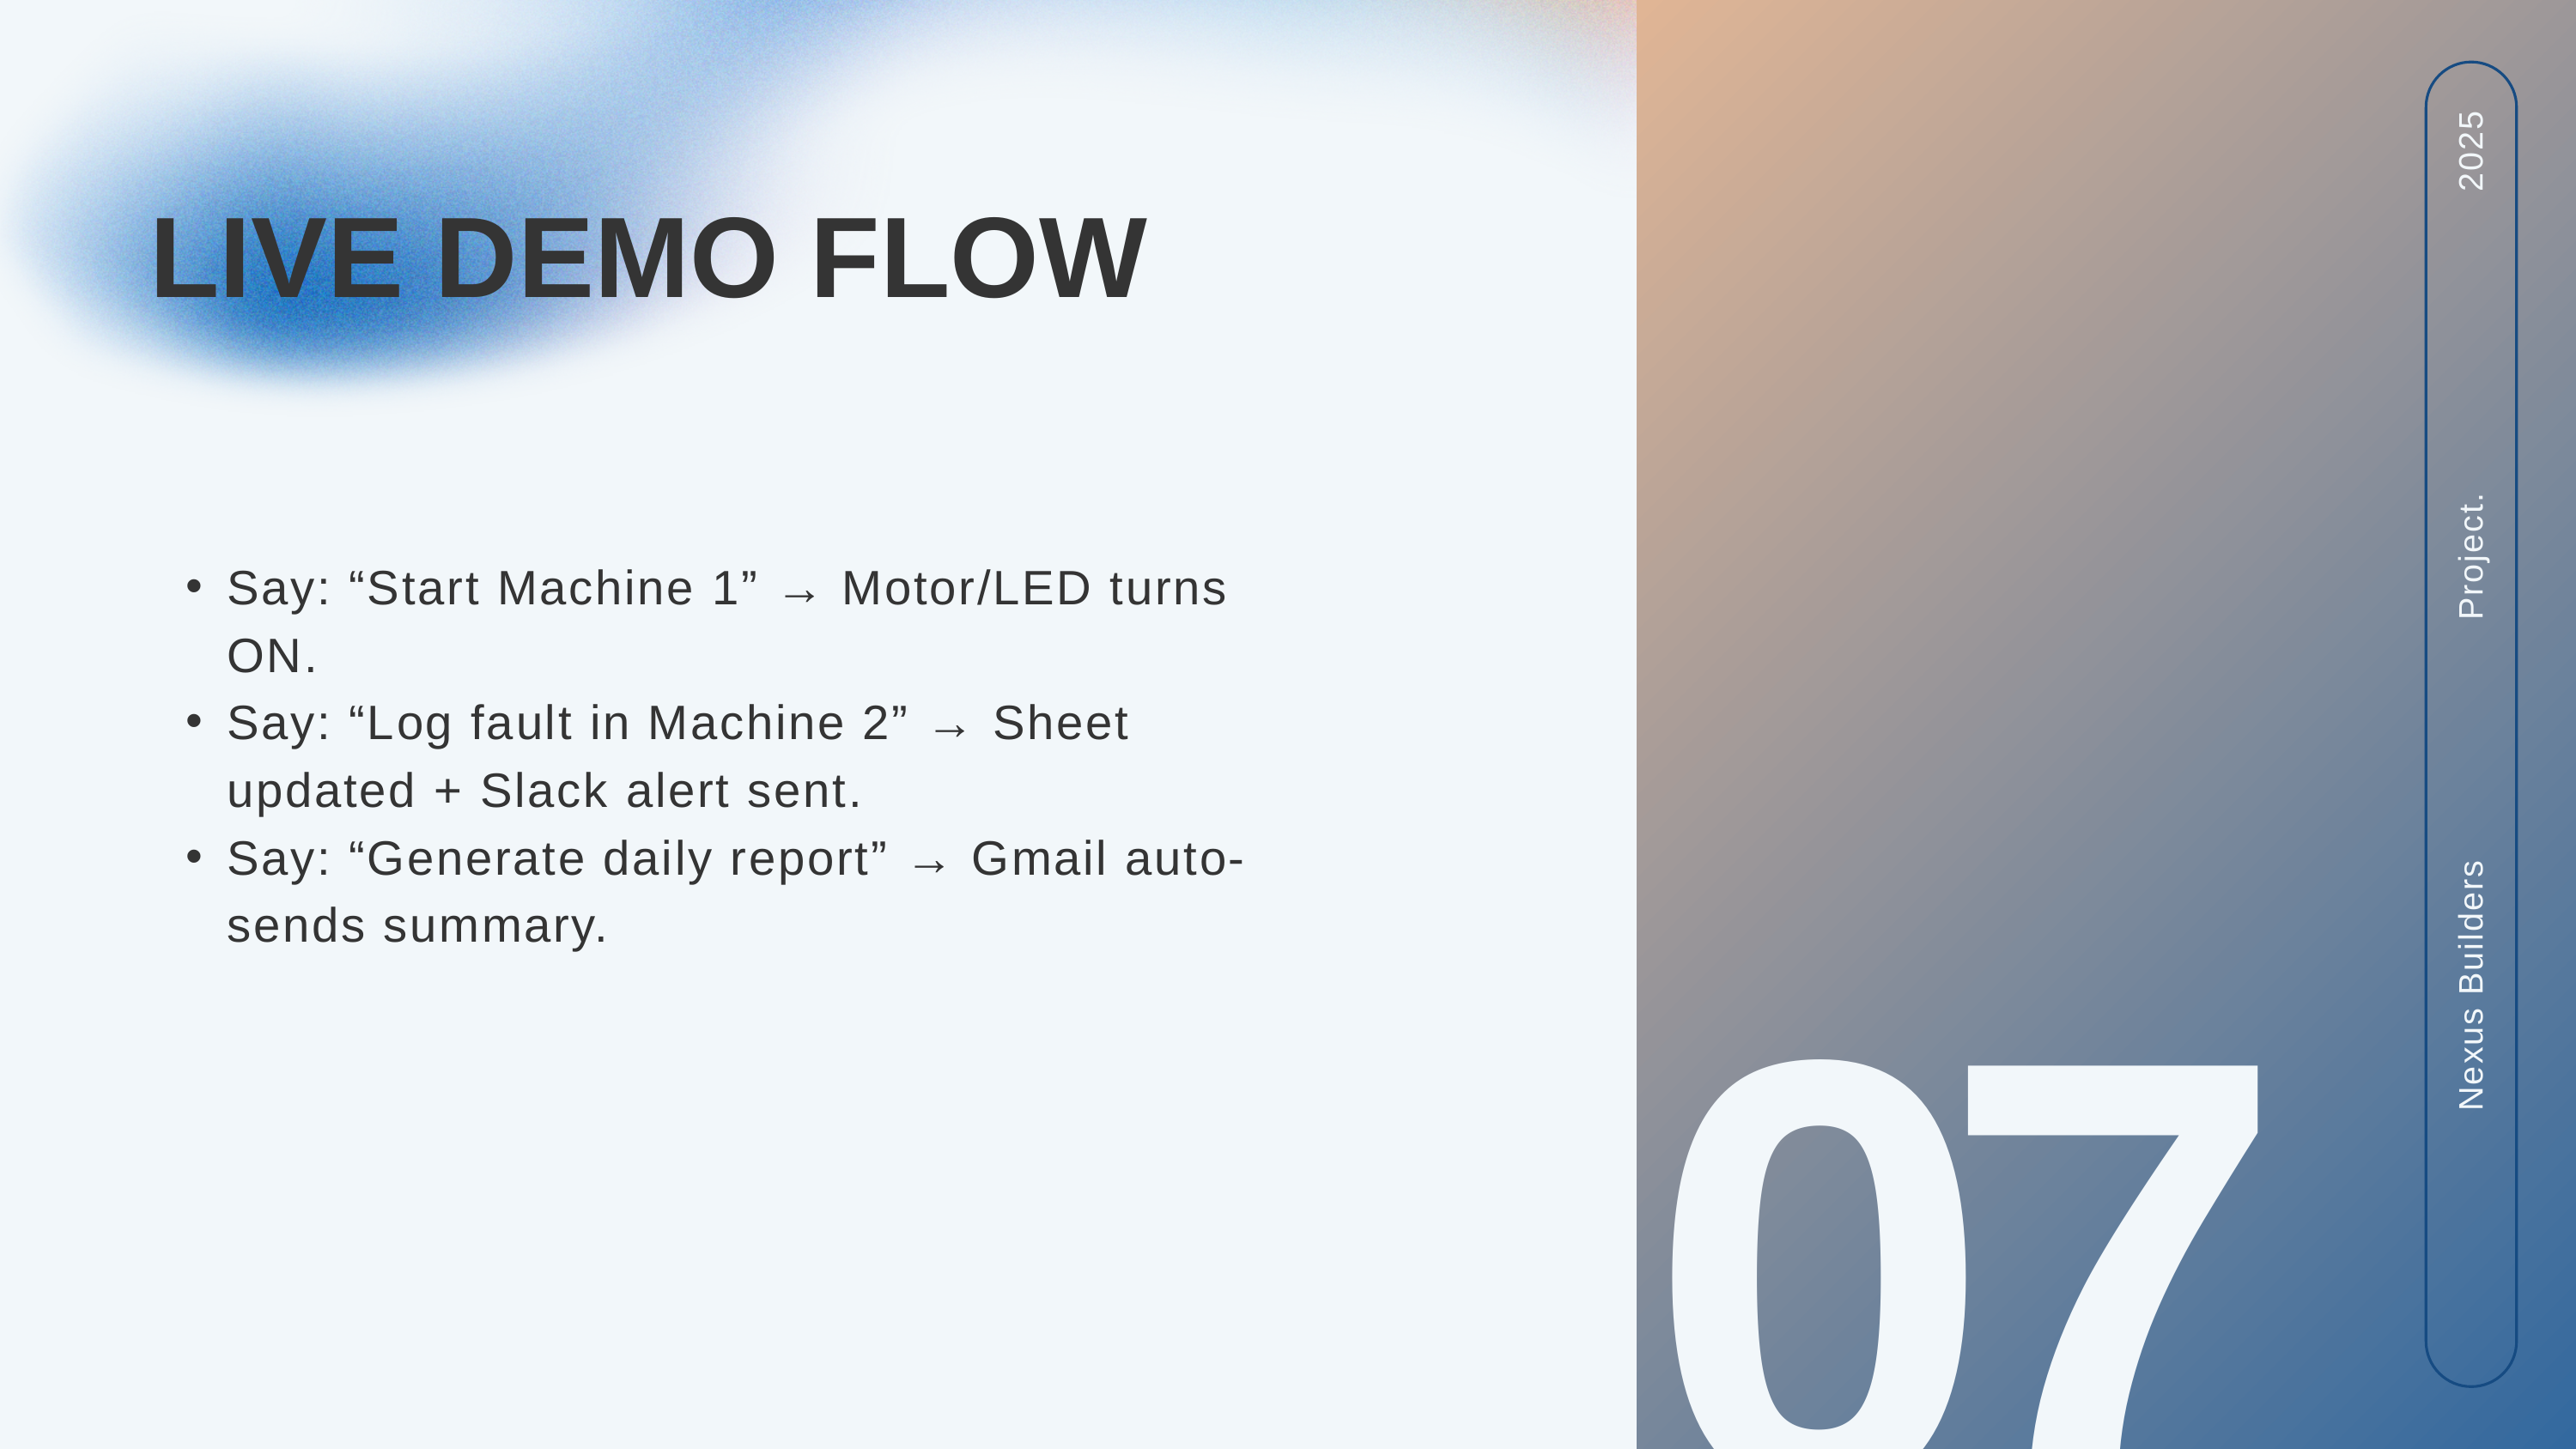

LIVE DEMO FLOW
2025
Project.
Say: “Start Machine 1” → Motor/LED turns ON.
Say: “Log fault in Machine 2” → Sheet updated + Slack alert sent.
Say: “Generate daily report” → Gmail auto-sends summary.

Nexus Builders
07